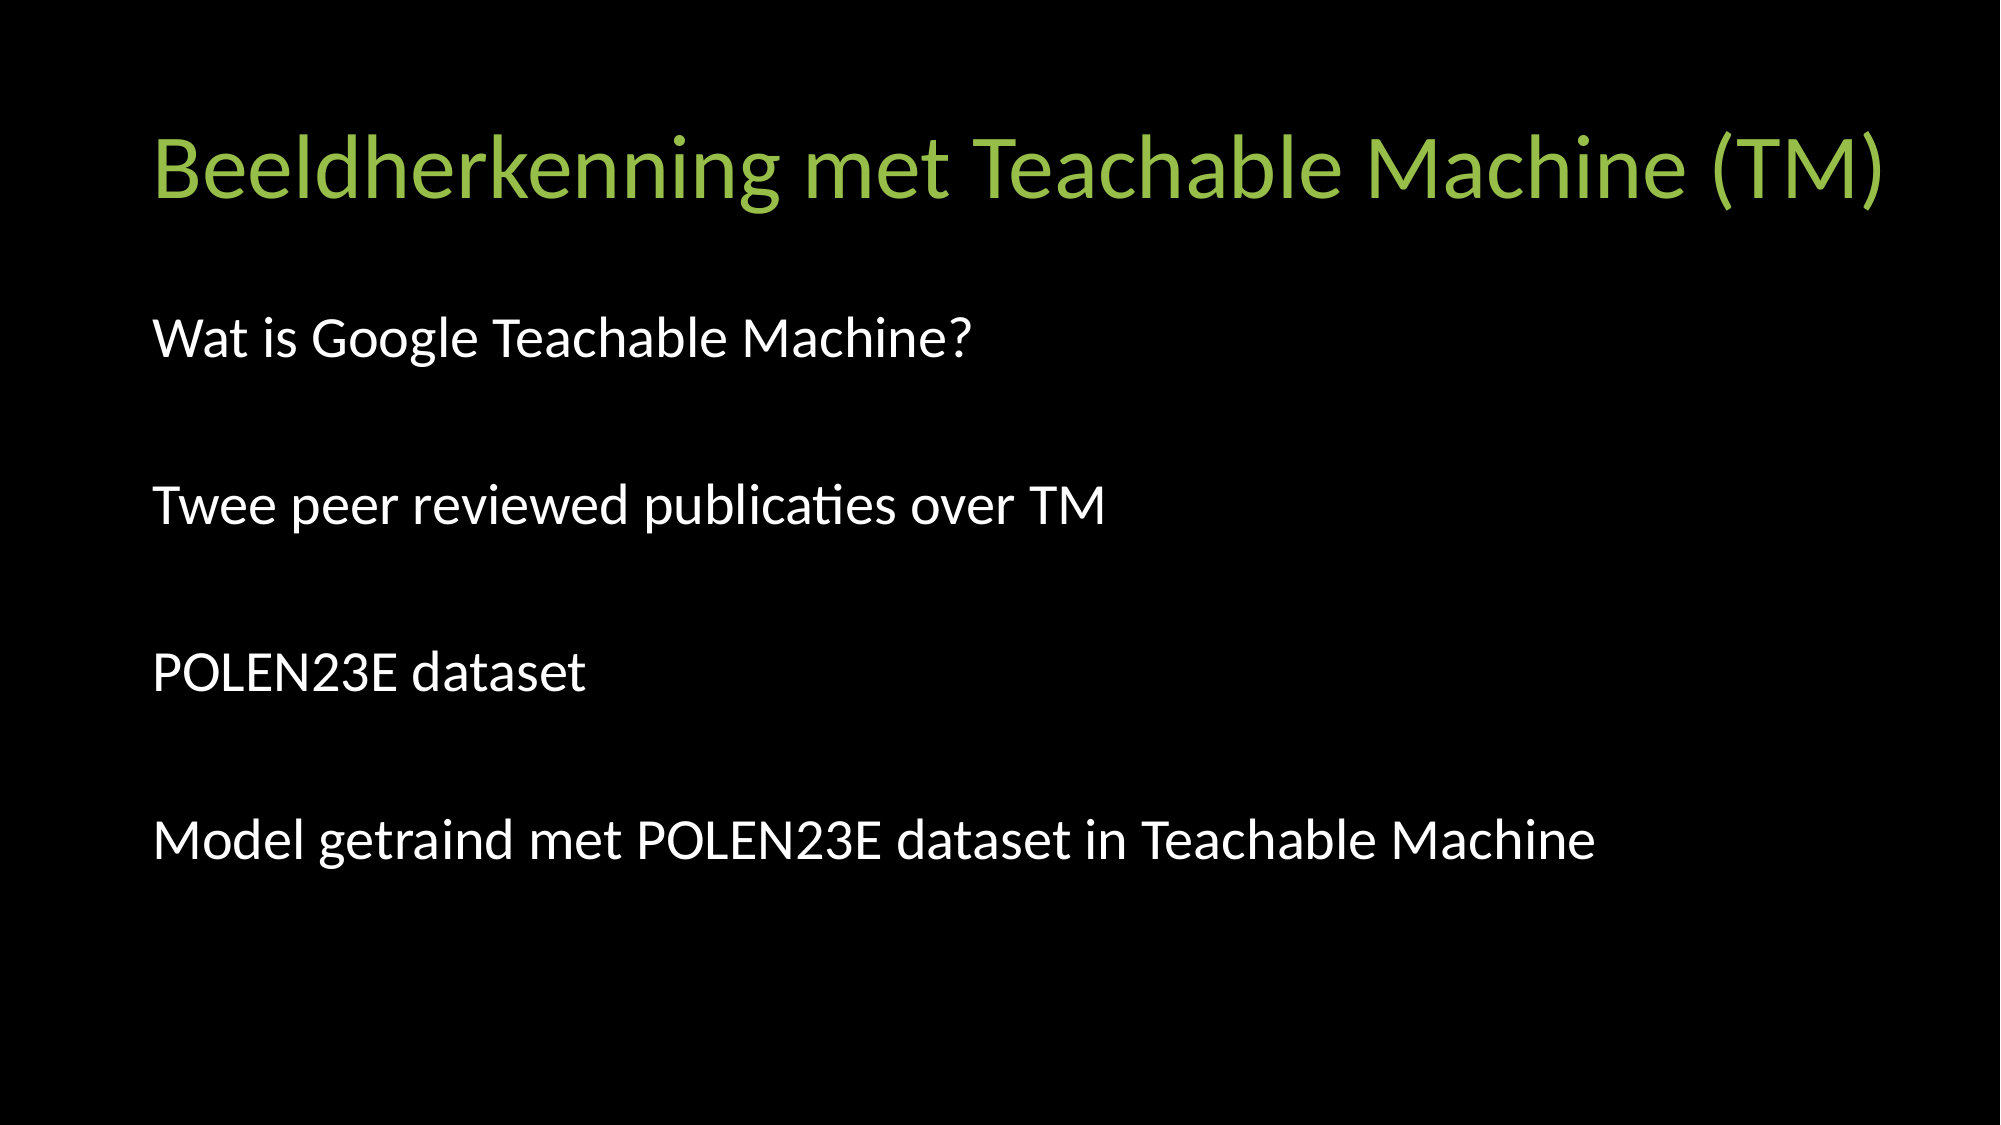

# Beeldherkenning met Teachable Machine (TM)
Wat is Google Teachable Machine?

Twee peer reviewed publicaties over TM

POLEN23E dataset

Model getraind met POLEN23E dataset in Teachable Machine